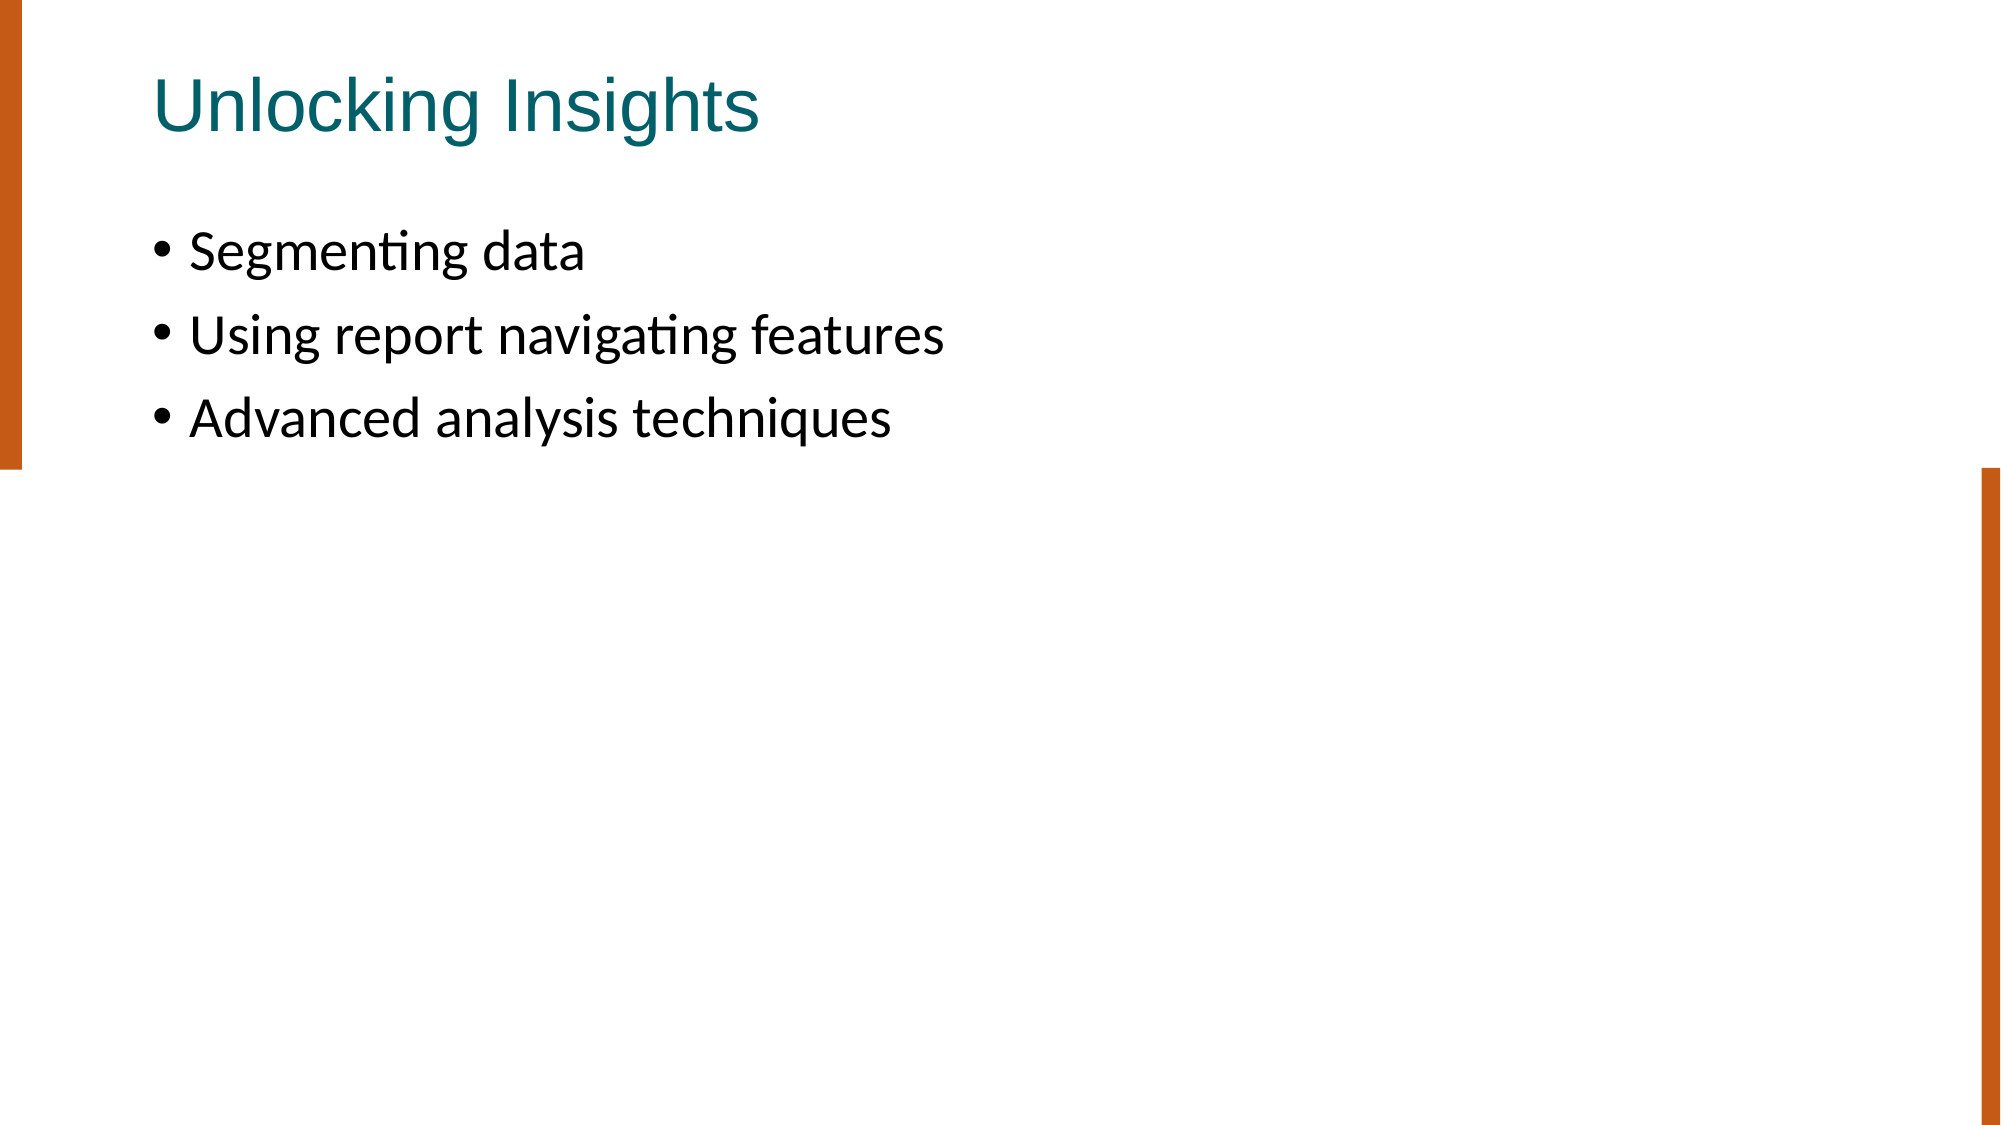

# Unlocking Insights
Segmenting data
Using report navigating features
Advanced analysis techniques